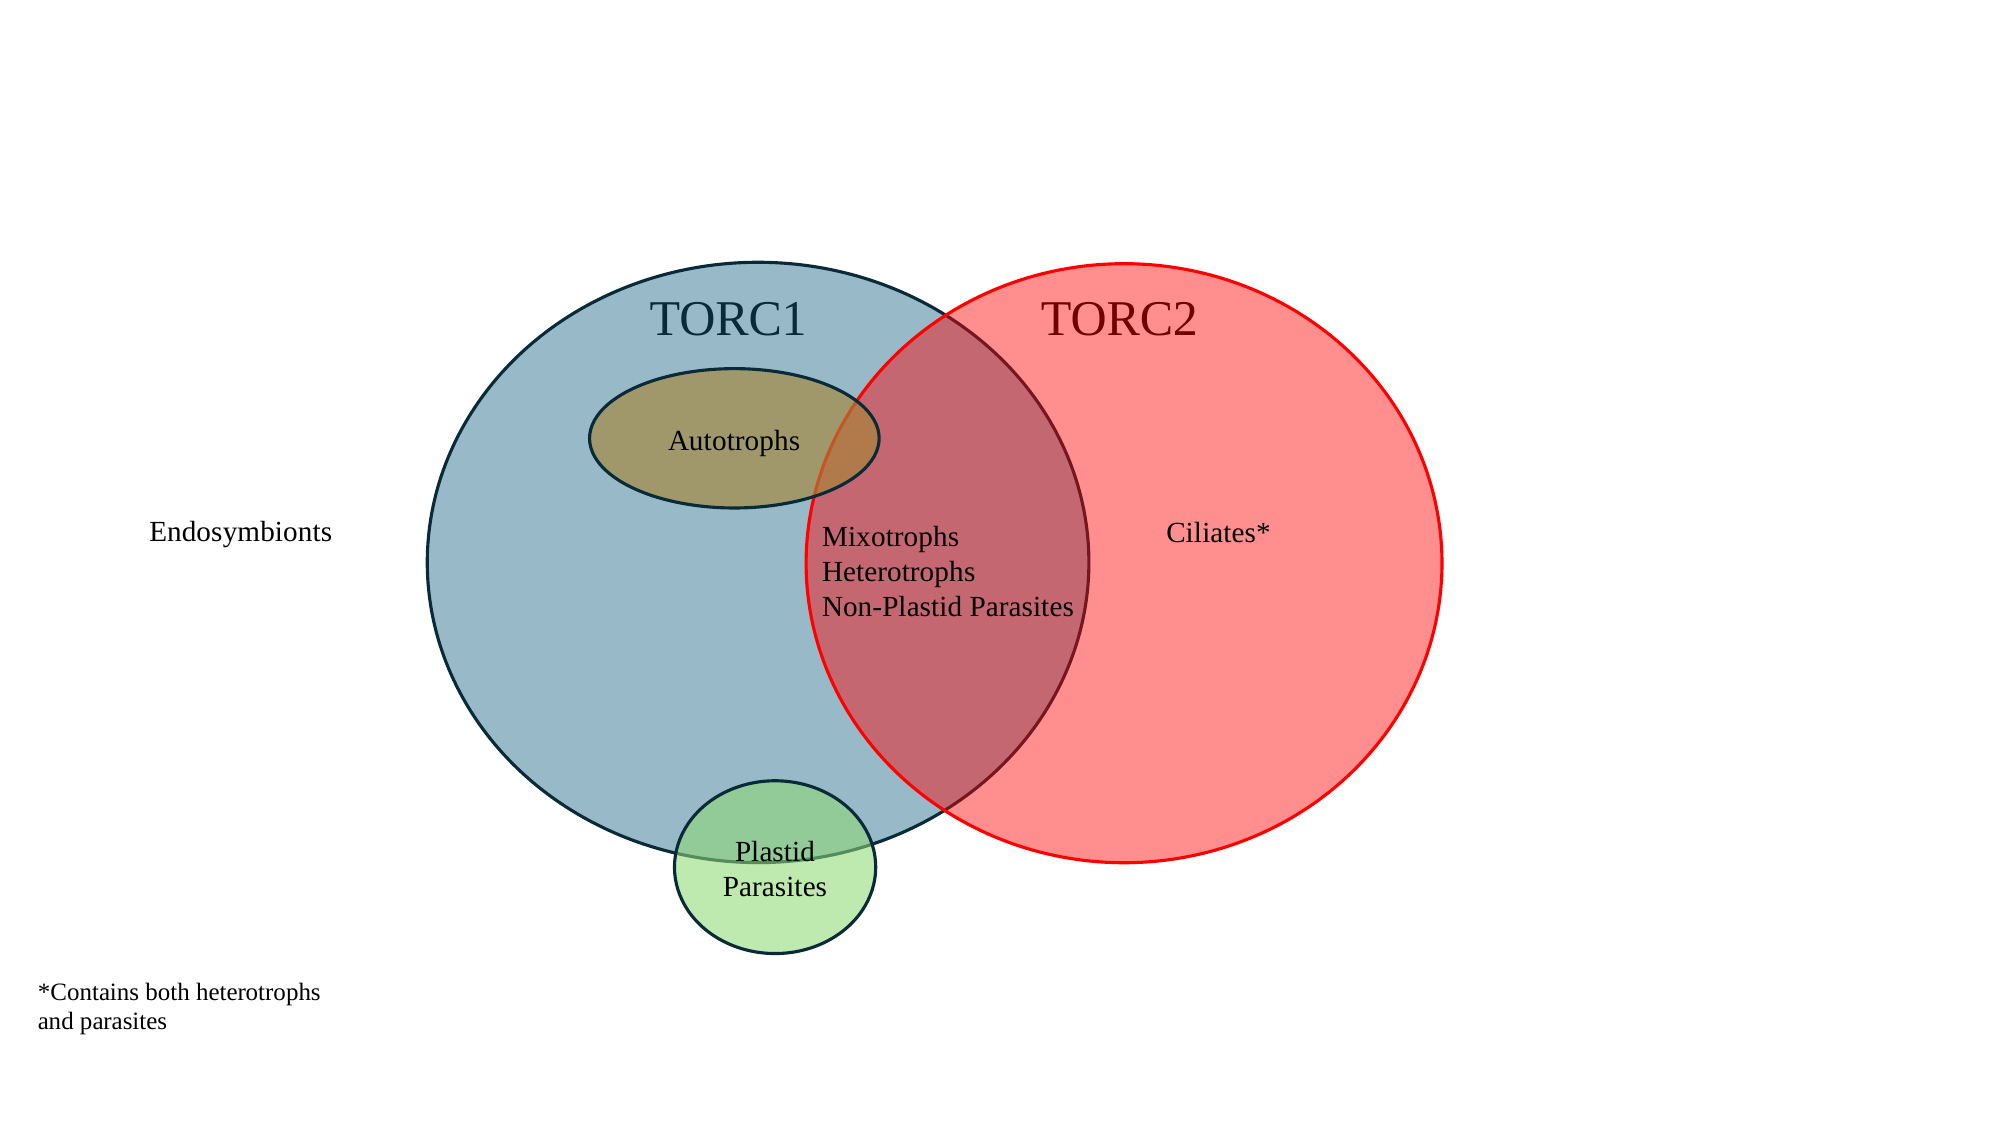

TORC1
TORC2
Autotrophs
Endosymbionts
Ciliates*
Mixotrophs
Heterotrophs
Non-Plastid Parasites
Plastid Parasites
*Contains both heterotrophs and parasites